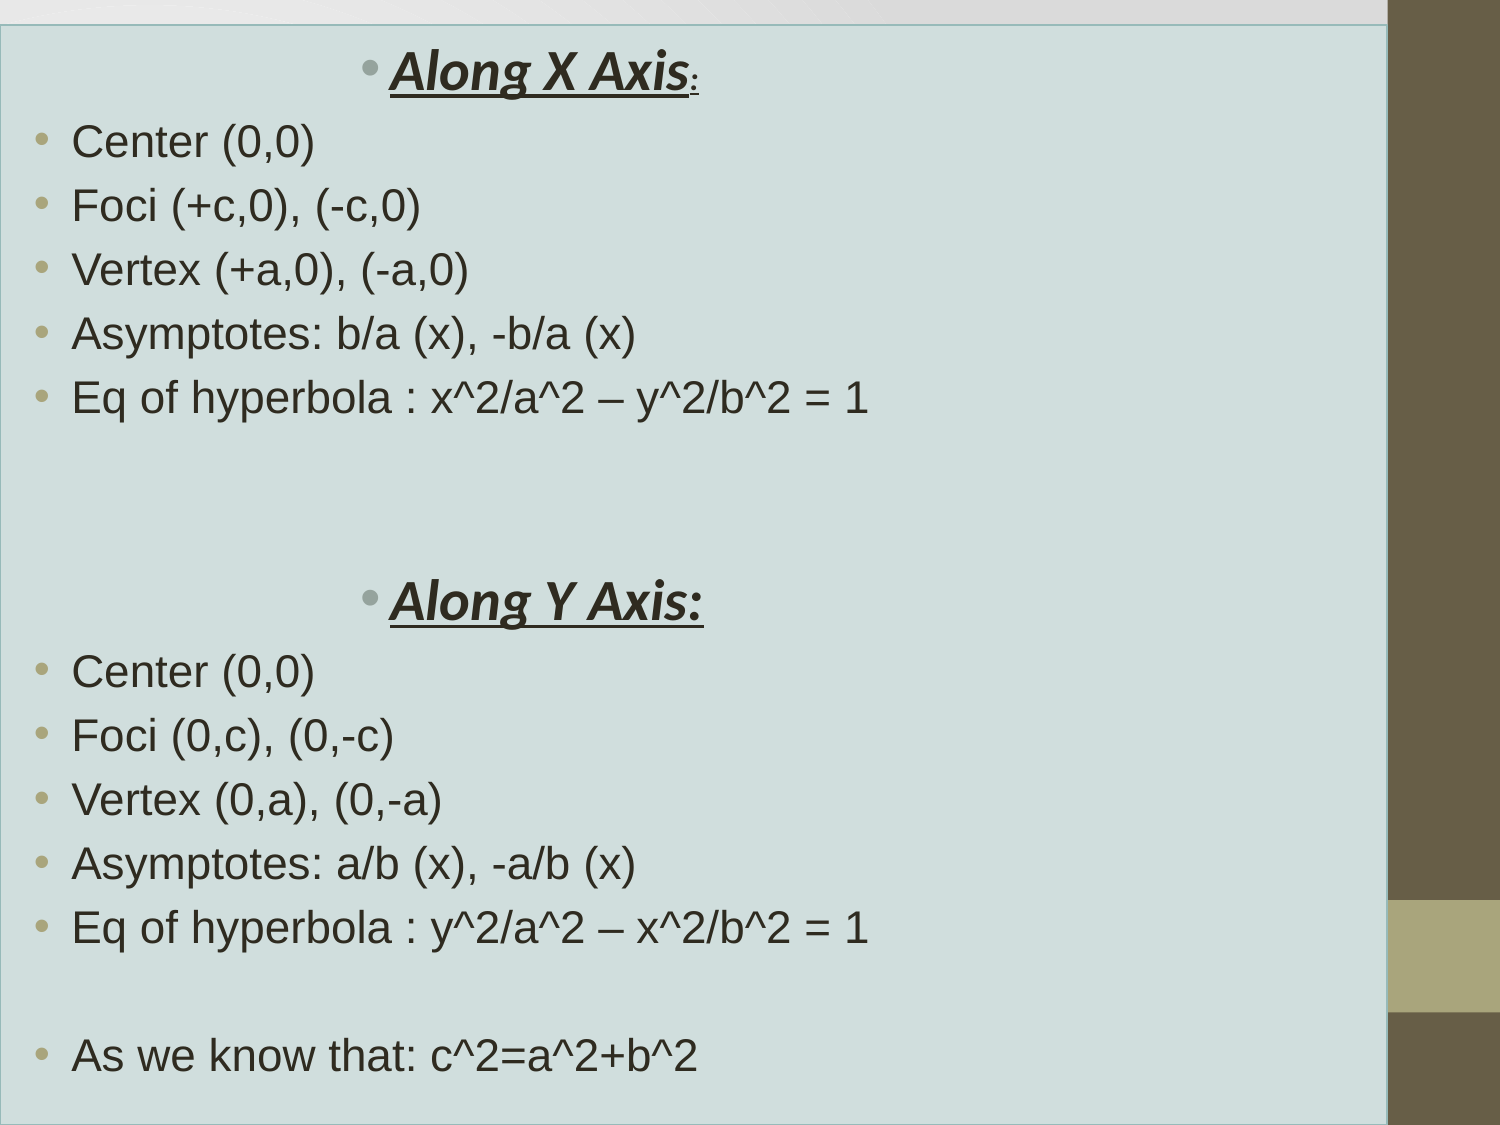

Along X Axis:
Center (0,0)
Foci (+c,0), (-c,0)
Vertex (+a,0), (-a,0)
Asymptotes: b/a (x), -b/a (x)
Eq of hyperbola : x^2/a^2 – y^2/b^2 = 1

Along Y Axis:
Center (0,0)
Foci (0,c), (0,-c)
Vertex (0,a), (0,-a)
Asymptotes: a/b (x), -a/b (x)
Eq of hyperbola : y^2/a^2 – x^2/b^2 = 1

As we know that: c^2=a^2+b^2